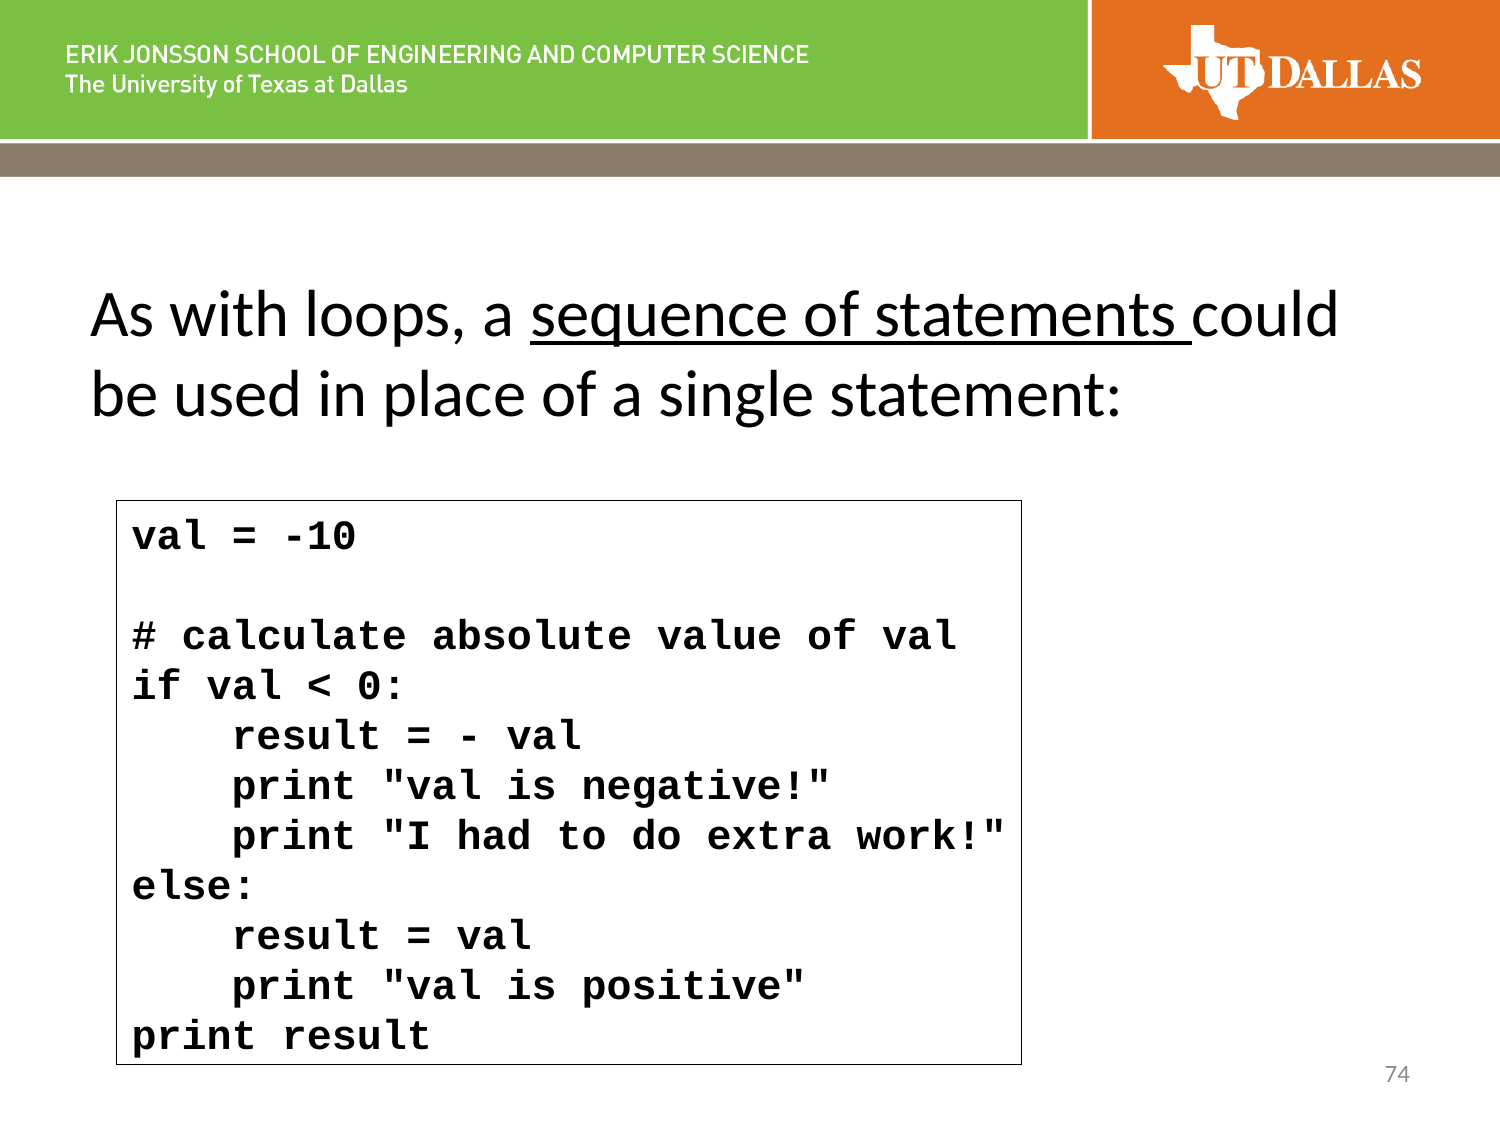

#
As with loops, a sequence of statements could be used in place of a single statement:

val = -10

# calculate absolute value of val
if val < 0:
    result = - val
    print "val is negative!"
    print "I had to do extra work!"
else:
    result = val
    print "val is positive"
print result
74